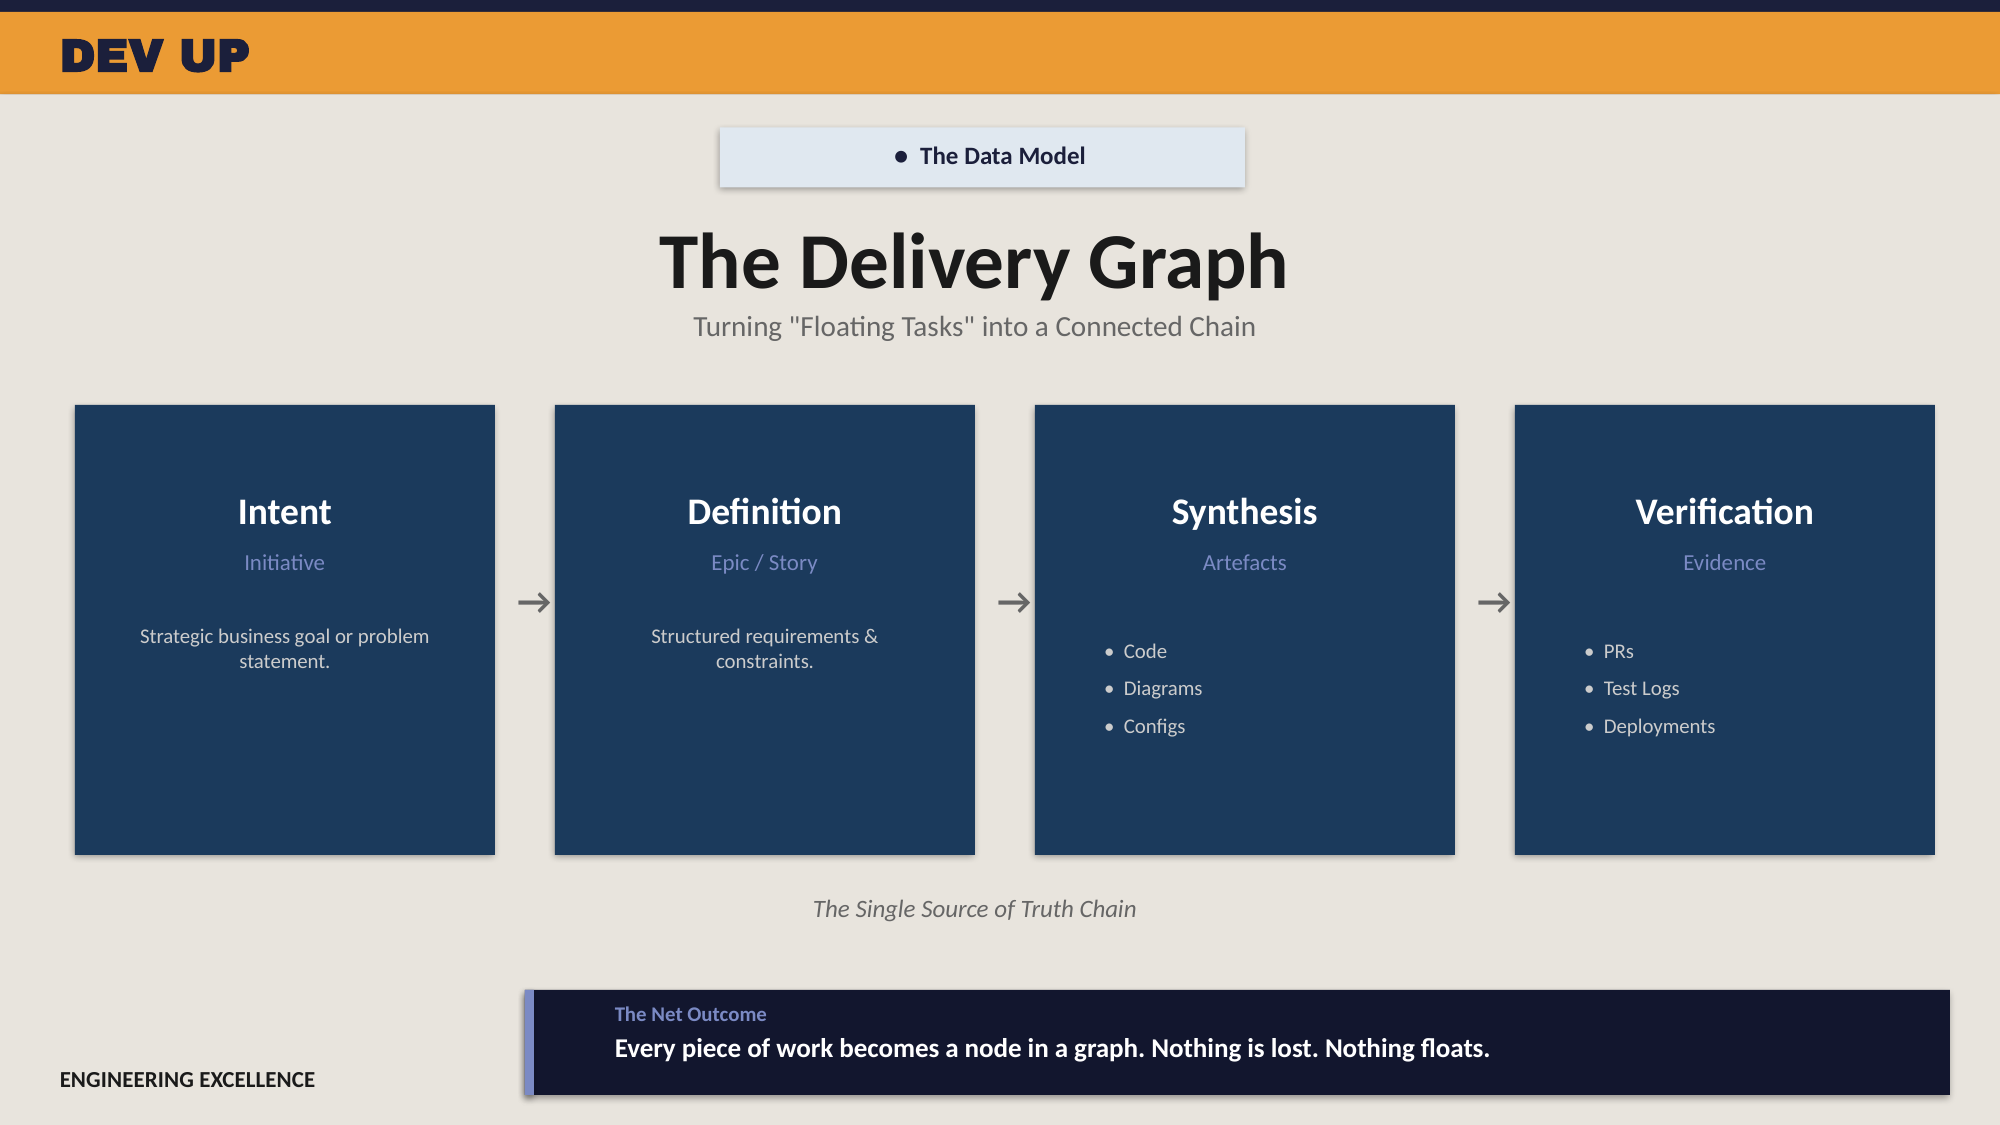

DEV UP

●  The Data Model
The Delivery Graph
Turning "Floating Tasks" into a Connected Chain

Intent
Definition
Synthesis
Verification
Initiative
Epic / Story
Artefacts
Evidence
→
→
→
Strategic business goal or problem statement.
Structured requirements & constraints.
  •  Code
  •  PRs
  •  Diagrams
  •  Test Logs
  •  Configs
  •  Deployments
The Single Source of Truth Chain

The Net Outcome
Every piece of work becomes a node in a graph. Nothing is lost. Nothing floats.
ENGINEERING EXCELLENCE